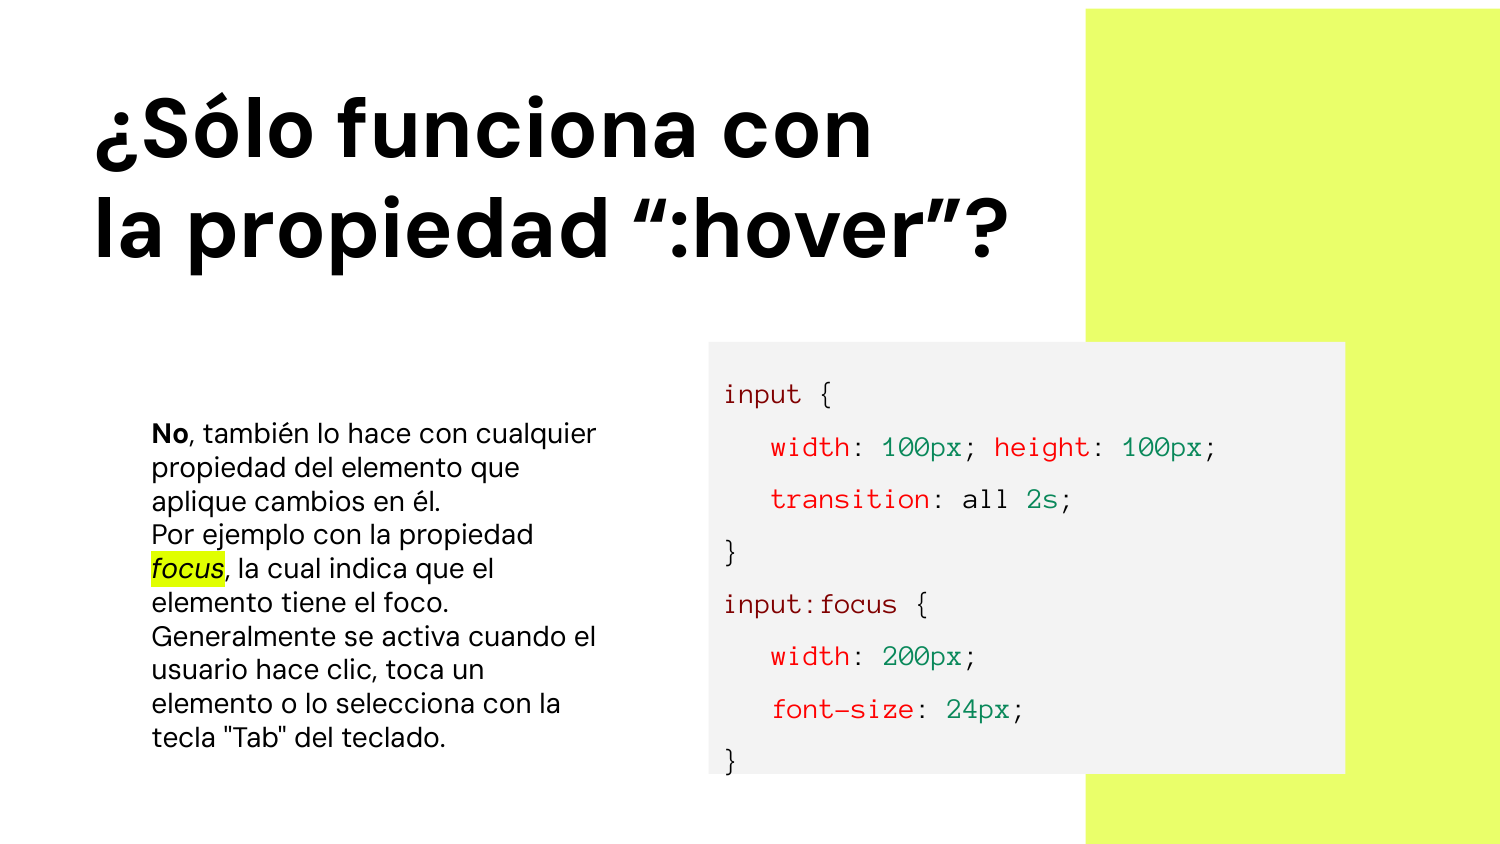

¿Sólo funciona con
la propiedad “:hover”?
input {
   width: 100px; height: 100px;
   transition: all 2s;
}
input:focus {
   width: 200px;
   font-size: 24px;
}

No, también lo hace con cualquier propiedad del elemento que aplique cambios en él.
Por ejemplo con la propiedad focus, la cual indica que el elemento tiene el foco. Generalmente se activa cuando el usuario hace clic, toca un elemento o lo selecciona con la tecla "Tab" del teclado.